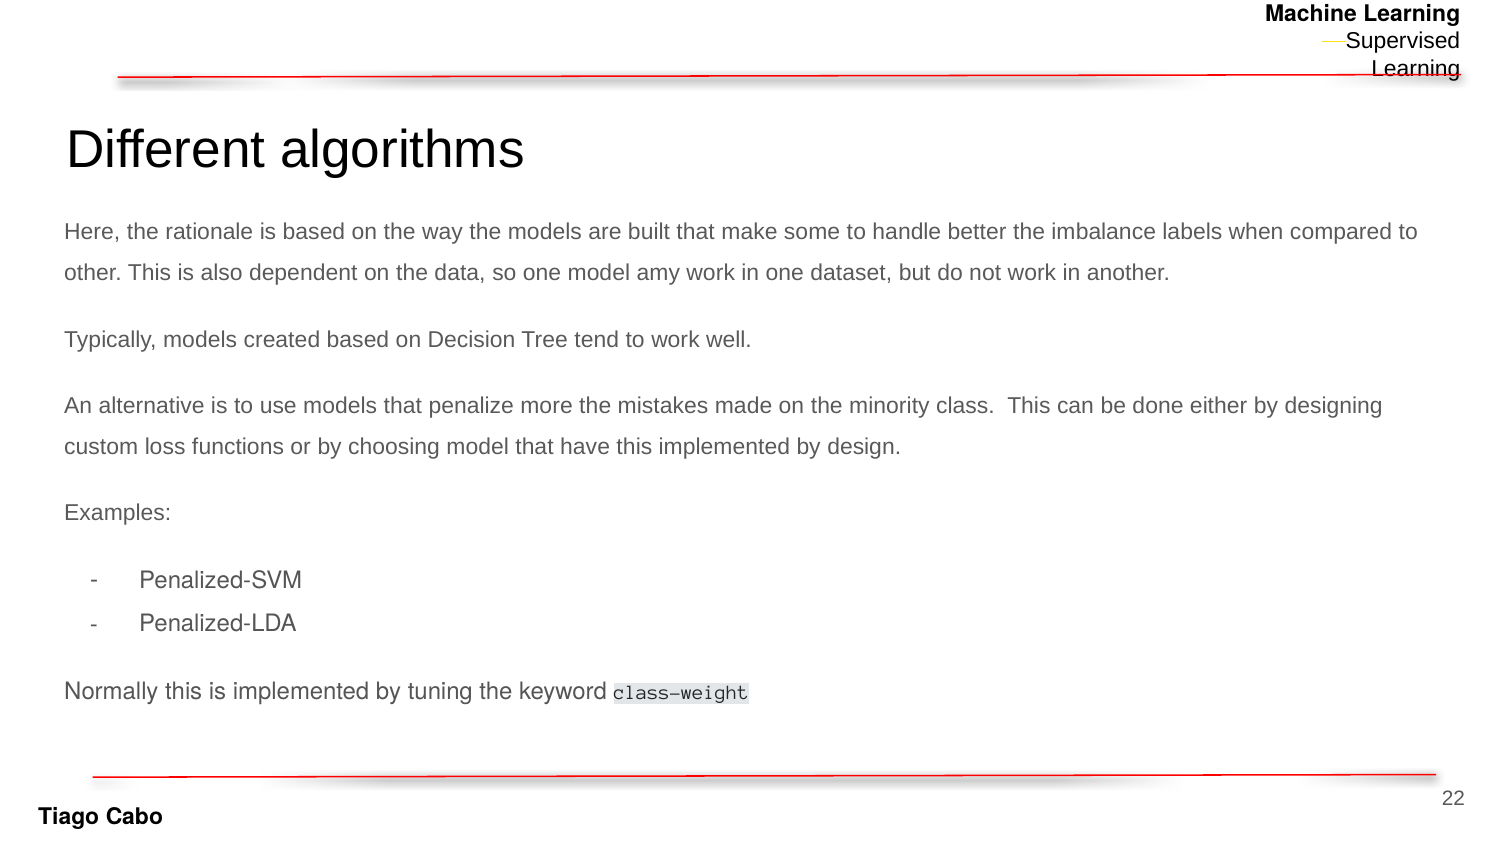

# Different algorithms

Here, the rationale is based on the way the models are built that make some to handle better the imbalance labels when compared to other. This is also dependent on the data, so one model amy work in one dataset, but do not work in another.
Typically, models created based on Decision Tree tend to work well.
An alternative is to use models that penalize more the mistakes made on the minority class.  This can be done either by designing custom loss functions or by choosing model that have this implemented by design.
Examples:
Penalized-SVM
Penalized-LDA
Normally this is implemented by tuning the keyword class-weight
22